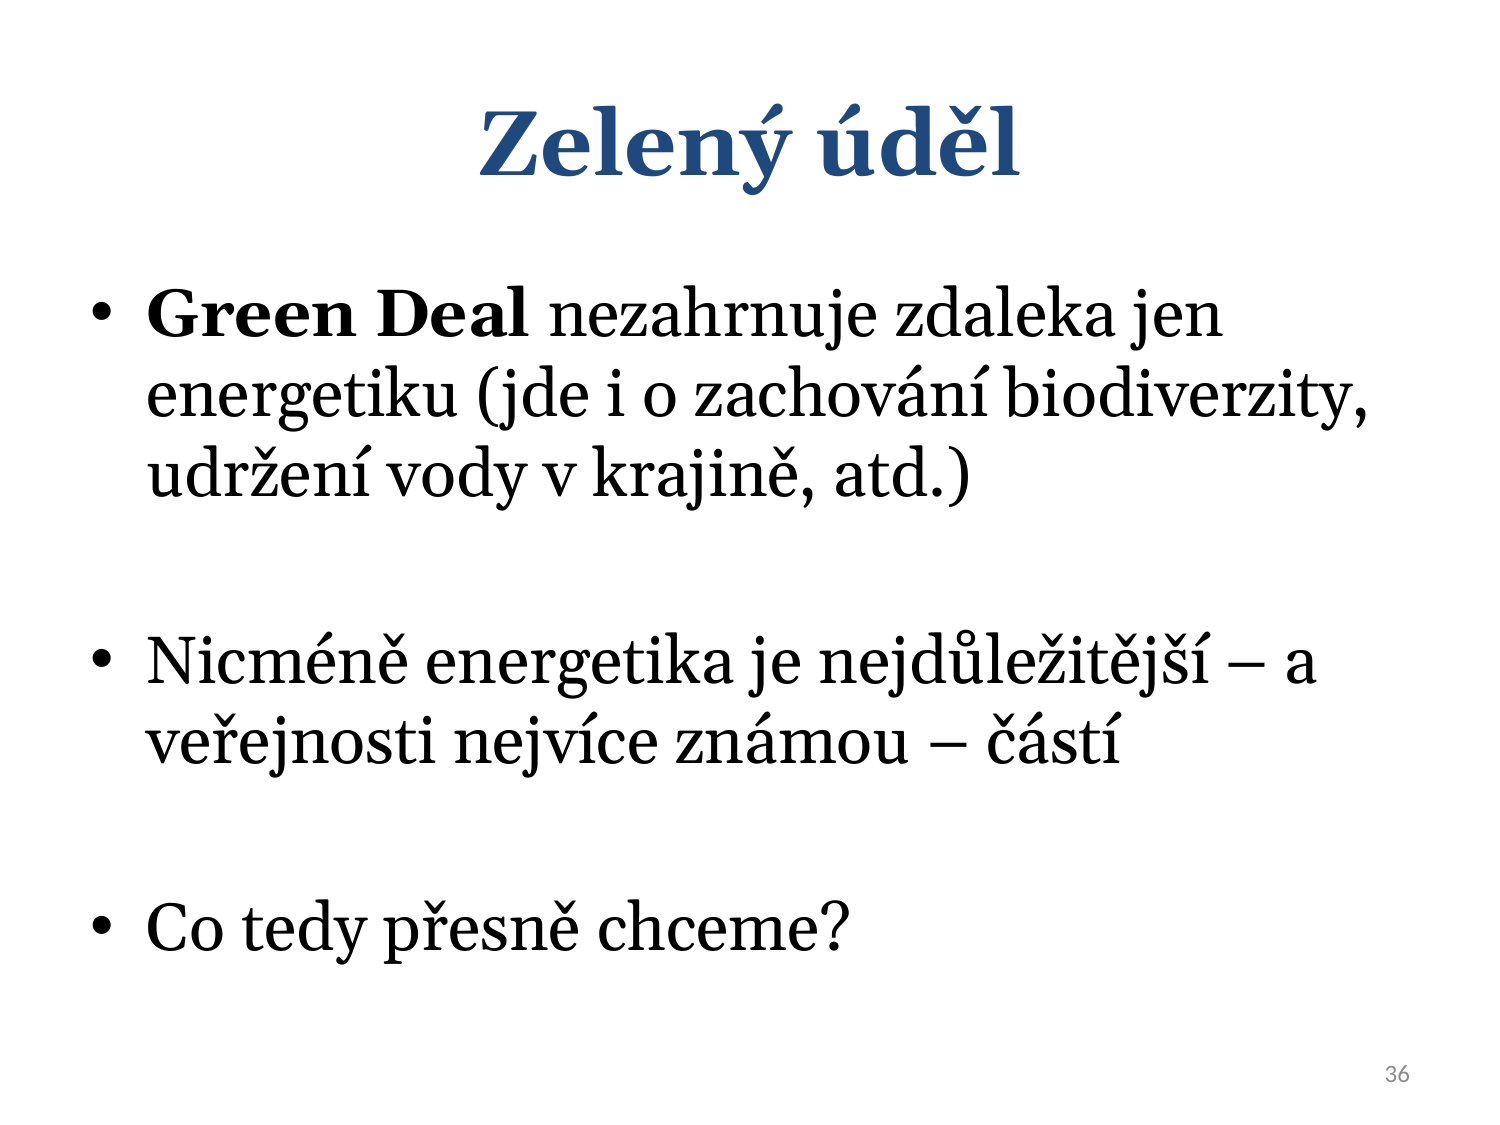

# Zelený úděl
Green Deal nezahrnuje zdaleka jen energetiku (jde i o zachování biodiverzity, udržení vody v krajině, atd.)

Nicméně energetika je nejdůležitější – a veřejnosti nejvíce známou – částí

Co tedy přesně chceme?

36